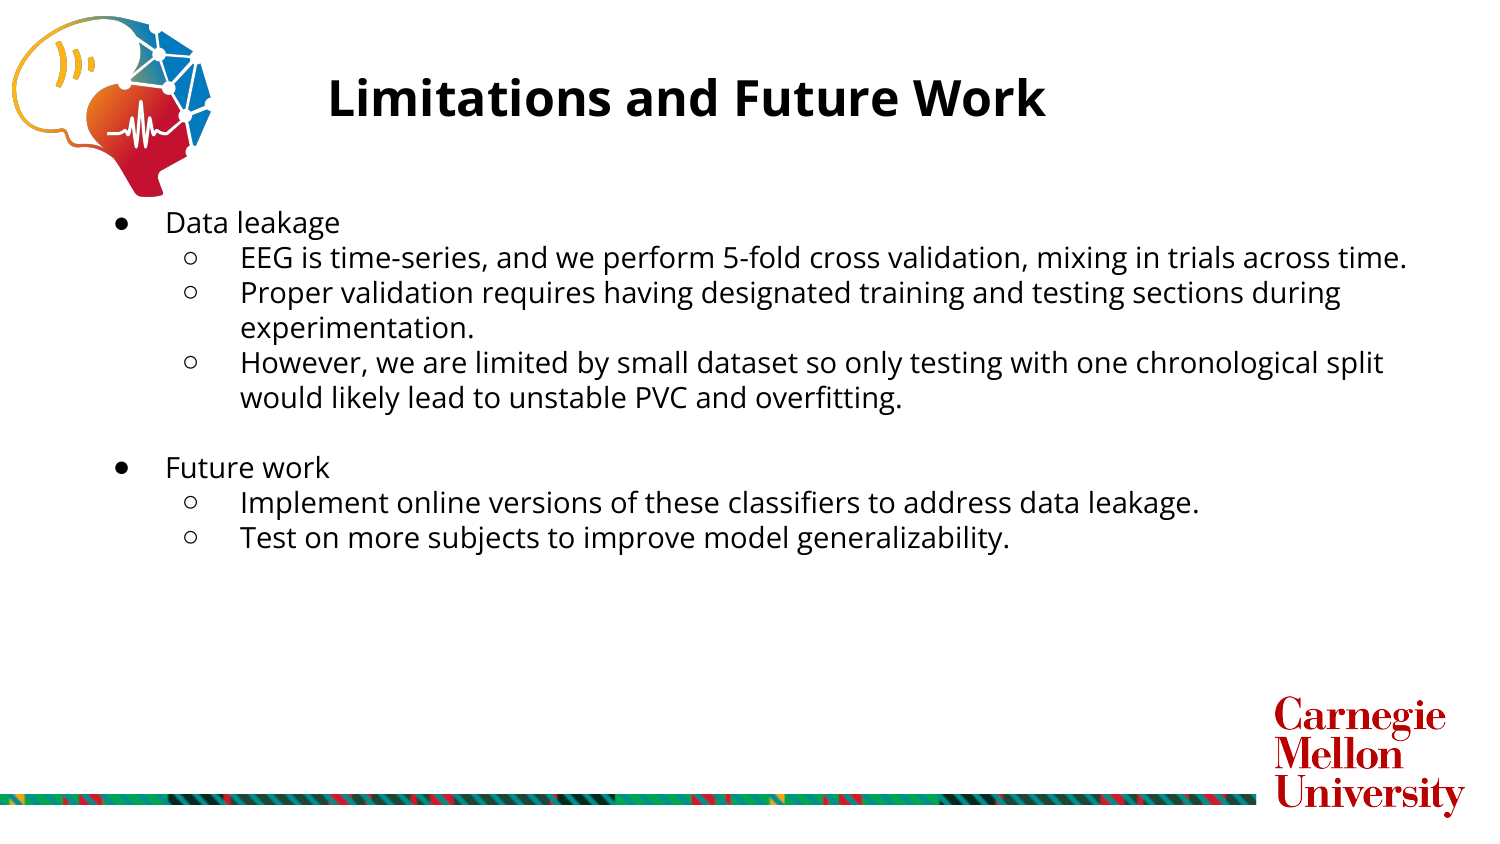

# Limitations and Future Work
Data leakage
EEG is time-series, and we perform 5-fold cross validation, mixing in trials across time.
Proper validation requires having designated training and testing sections during experimentation.
However, we are limited by small dataset so only testing with one chronological split would likely lead to unstable PVC and overfitting.

Future work
Implement online versions of these classifiers to address data leakage.
Test on more subjects to improve model generalizability.